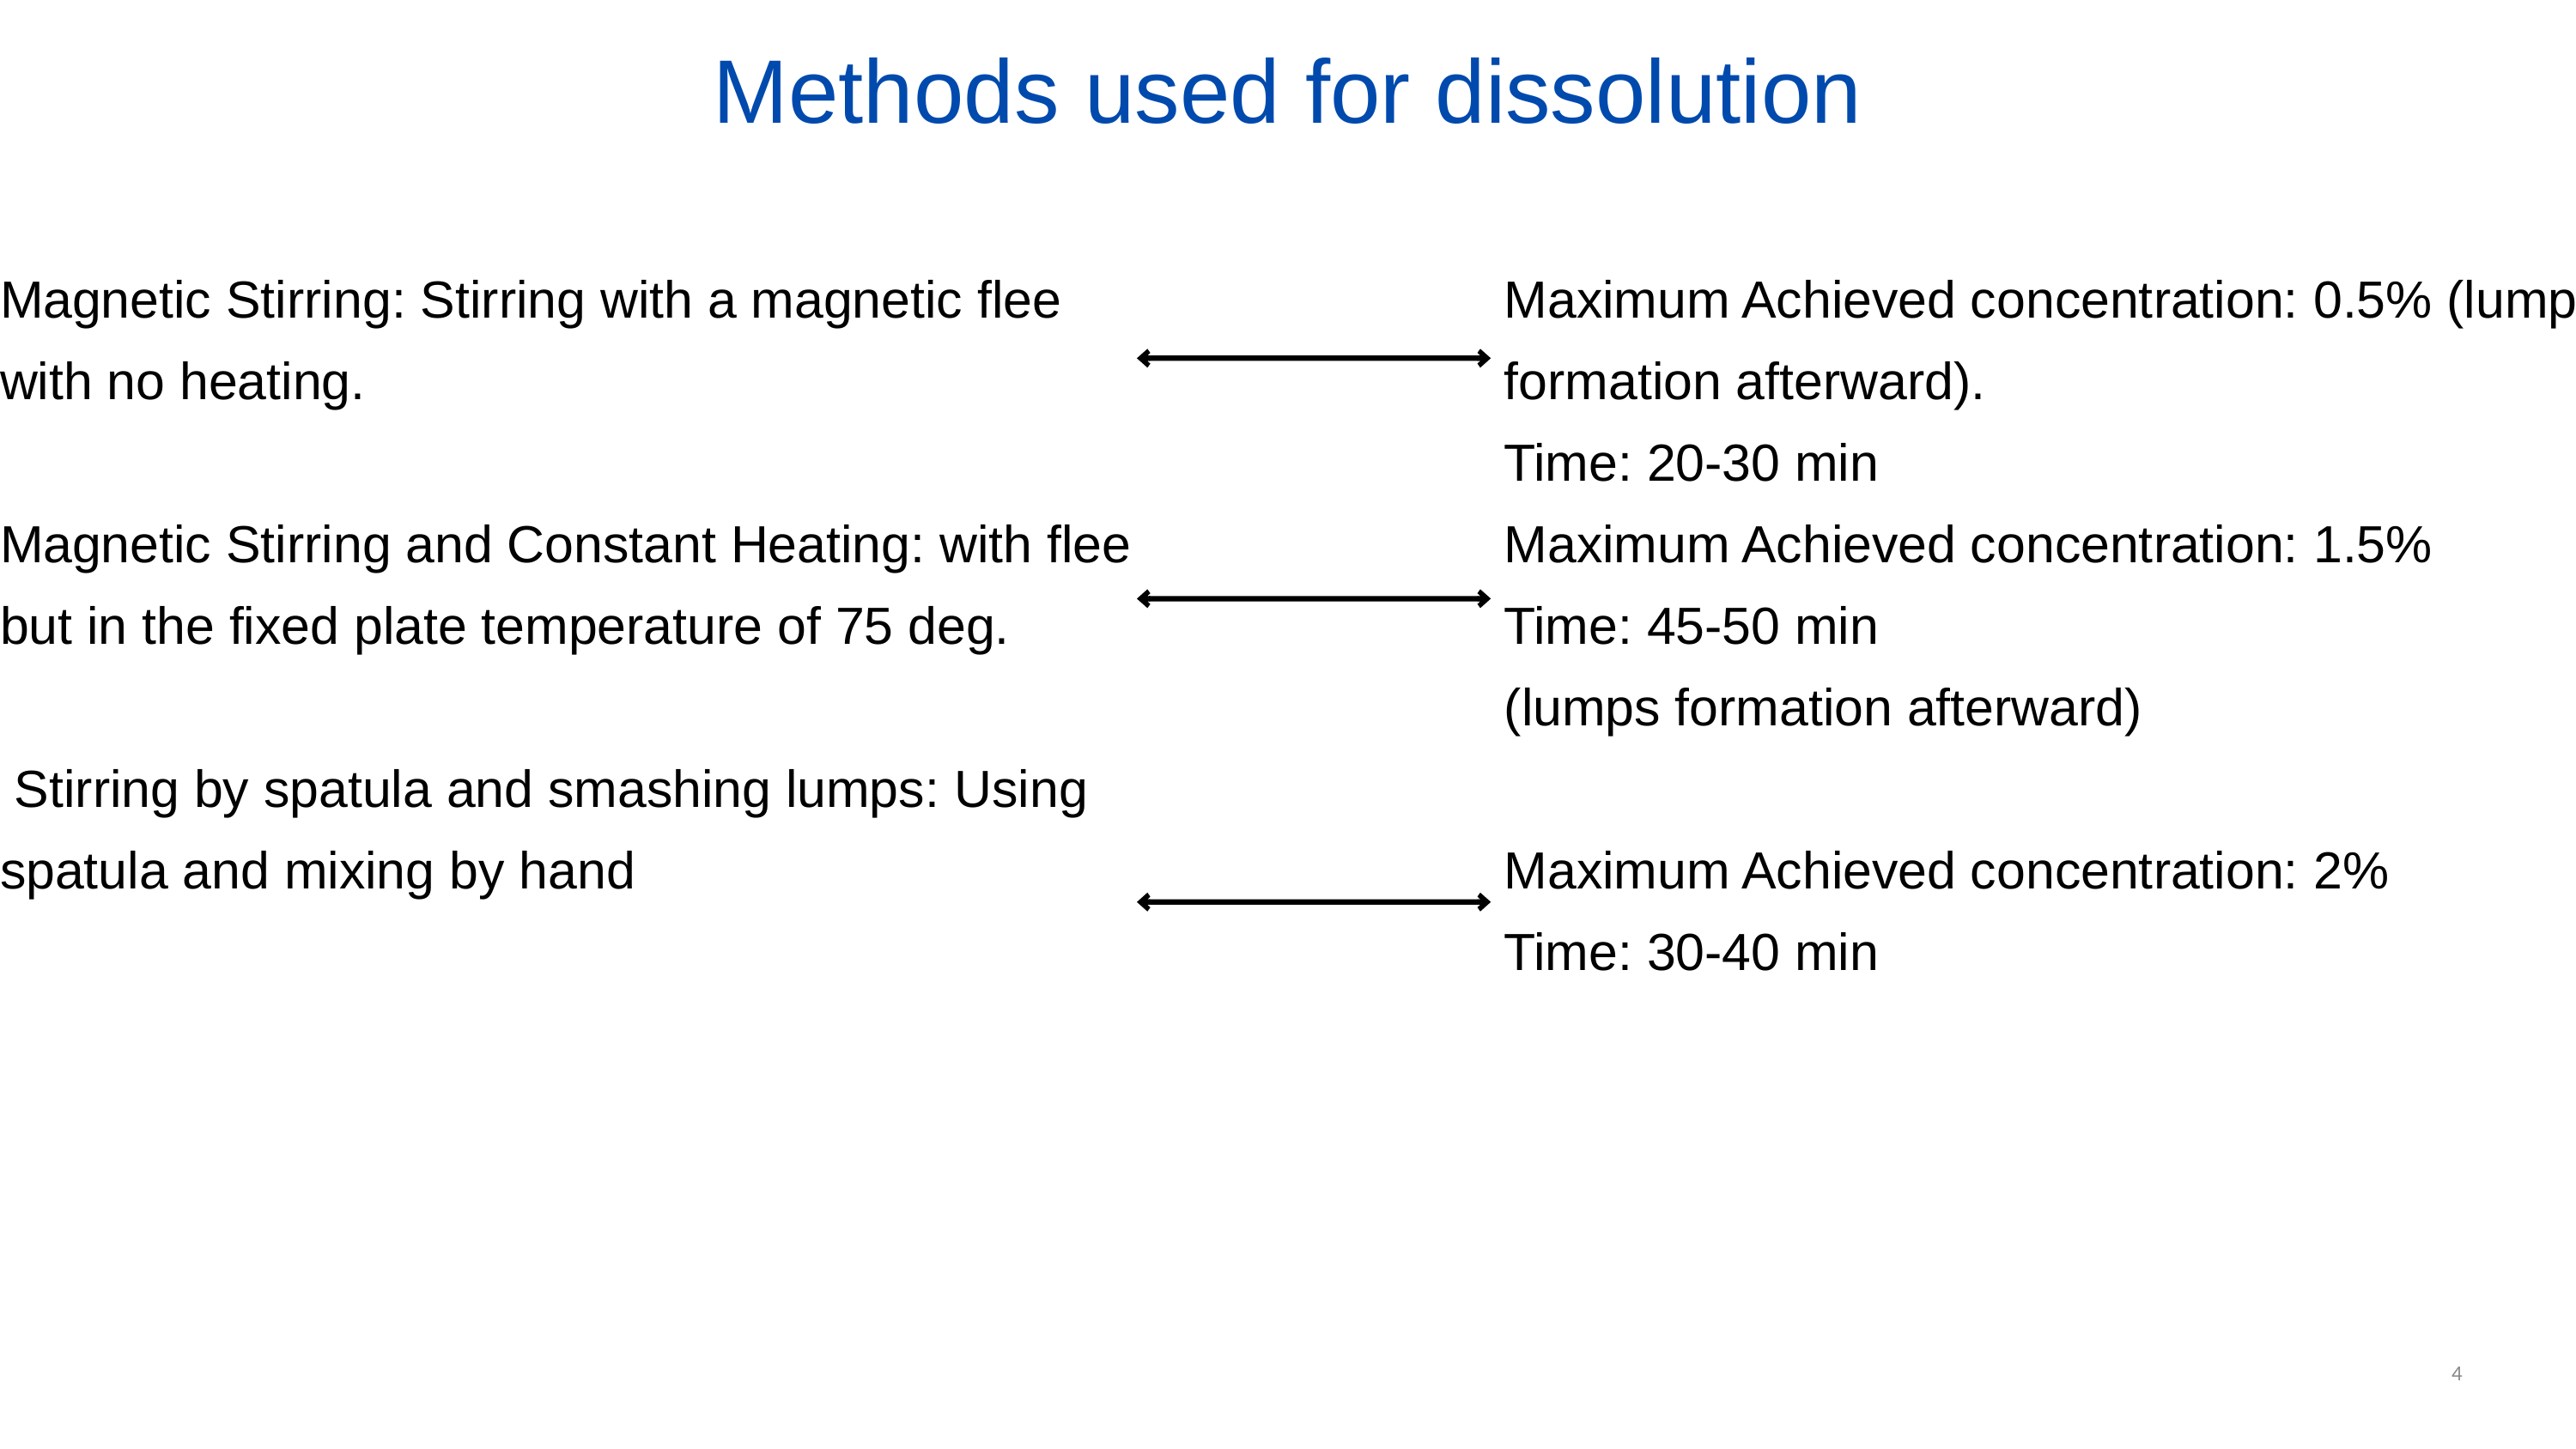

Methods used for dissolution
Magnetic Stirring: Stirring with a magnetic flee with no heating.

Magnetic Stirring and Constant Heating: with flee but in the fixed plate temperature of 75 deg.

 Stirring by spatula and smashing lumps: Using spatula and mixing by hand

Maximum Achieved concentration: 0.5% (lump formation afterward).
Time: 20-30 min
Maximum Achieved concentration: 1.5%
Time: 45-50 min
(lumps formation afterward)

Maximum Achieved concentration: 2%
Time: 30-40 min

4